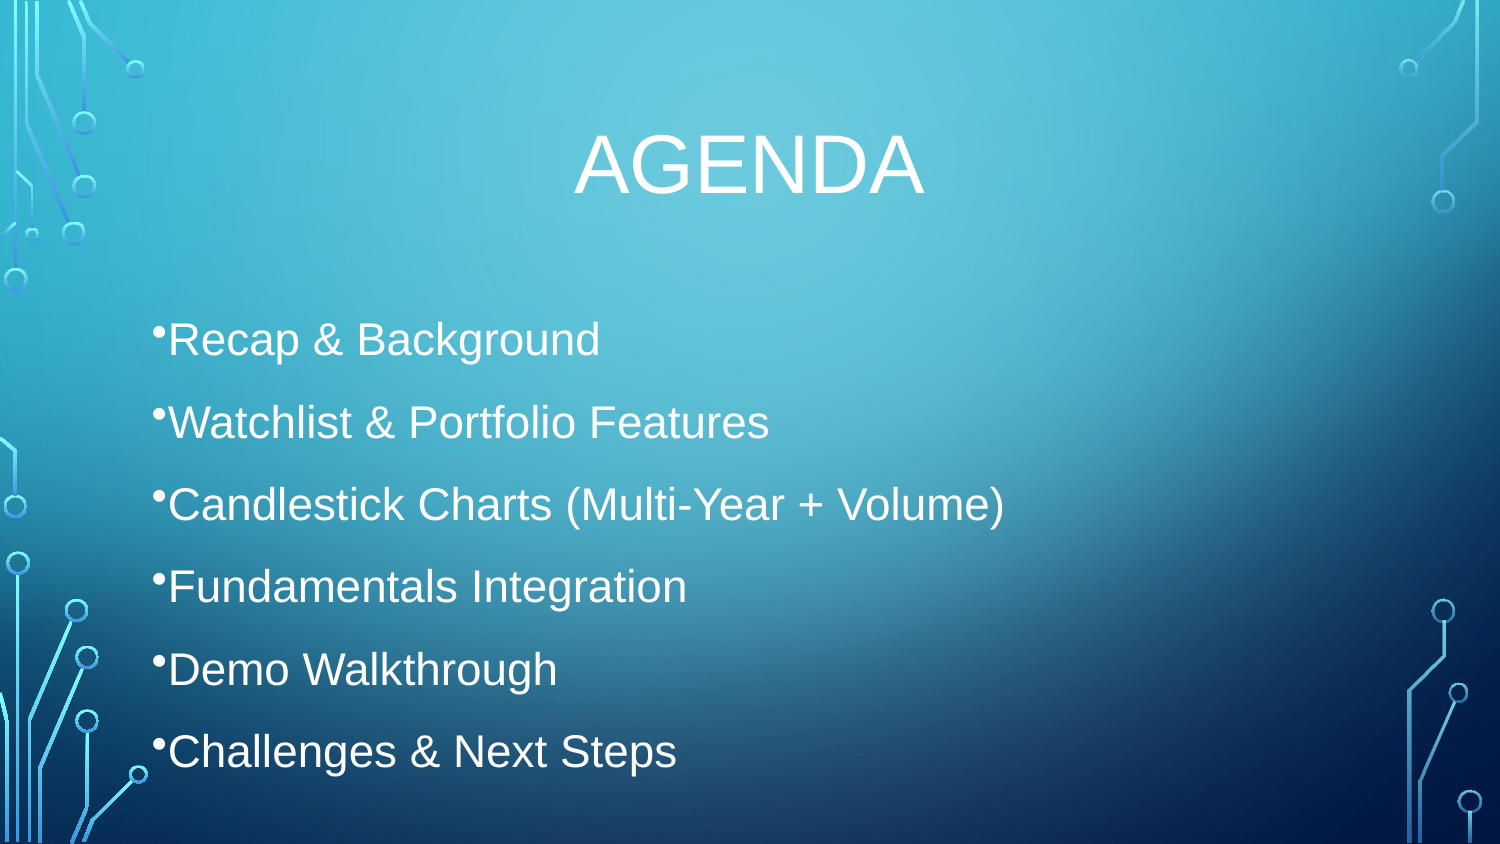

# AGENDA
Recap & Background
Watchlist & Portfolio Features
Candlestick Charts (Multi-Year + Volume)
Fundamentals Integration
Demo Walkthrough
Challenges & Next Steps